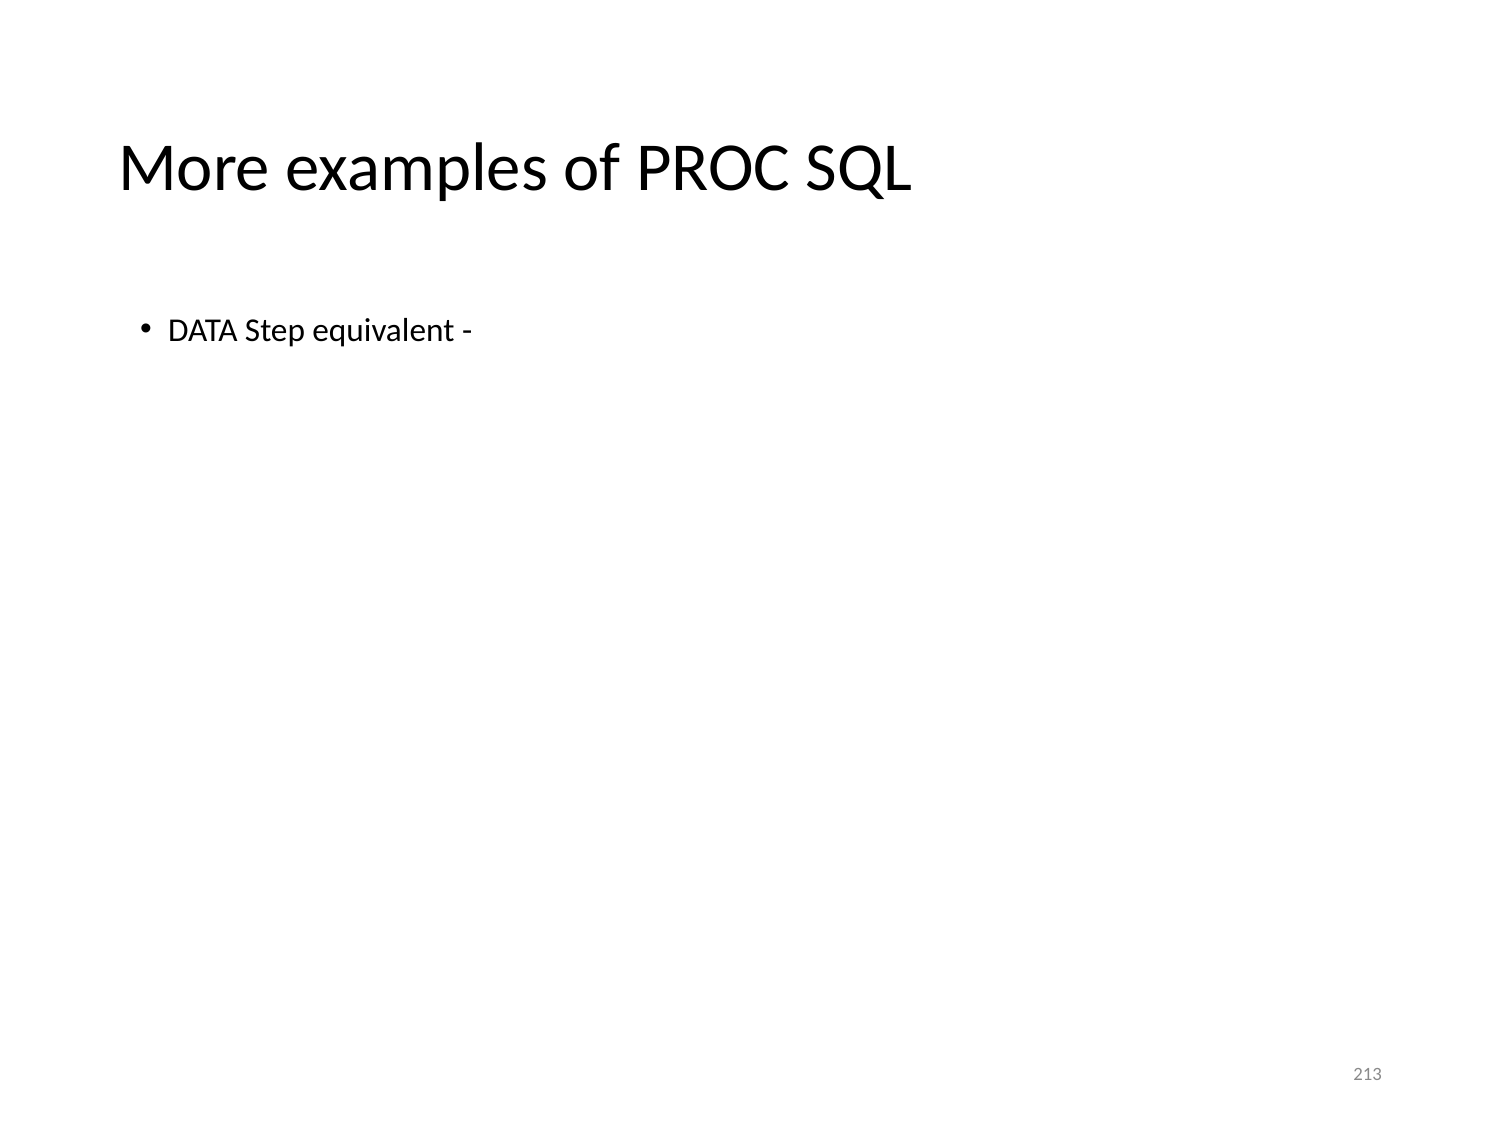

# More examples of PROC SQL
DATA Step equivalent -

213